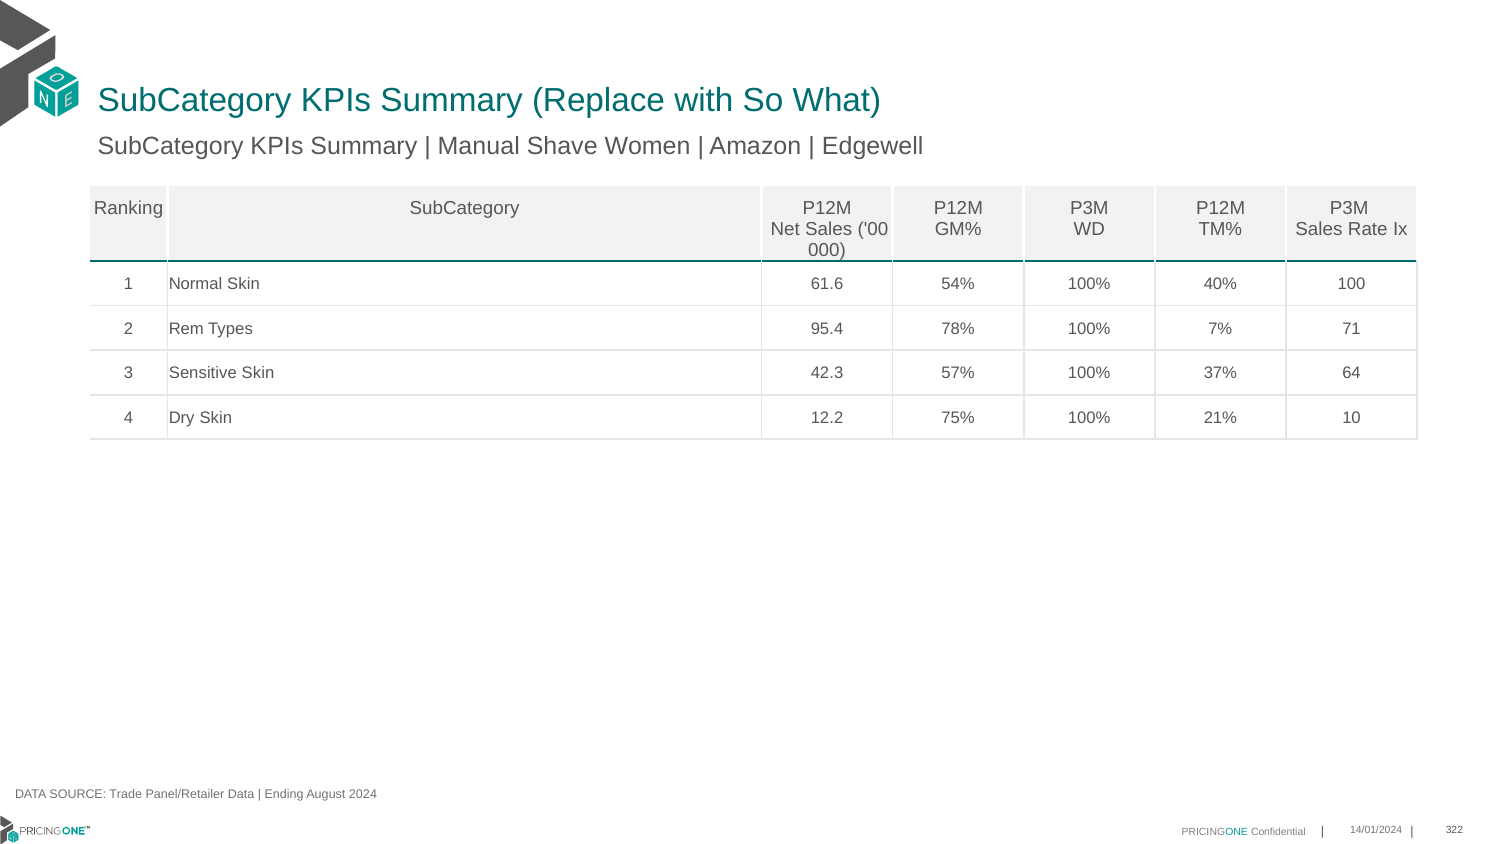

# SubCategory KPIs Summary (Replace with So What)
SubCategory KPIs Summary | Manual Shave Women | Amazon | Edgewell
| Ranking | SubCategory | P12M Net Sales ('00 000) | P12M GM% | P3M WD | P12M TM% | P3M Sales Rate Ix |
| --- | --- | --- | --- | --- | --- | --- |
| 1 | Normal Skin | 61.6 | 54% | 100% | 40% | 100 |
| 2 | Rem Types | 95.4 | 78% | 100% | 7% | 71 |
| 3 | Sensitive Skin | 42.3 | 57% | 100% | 37% | 64 |
| 4 | Dry Skin | 12.2 | 75% | 100% | 21% | 10 |
DATA SOURCE: Trade Panel/Retailer Data | Ending August 2024

14/01/2024
322